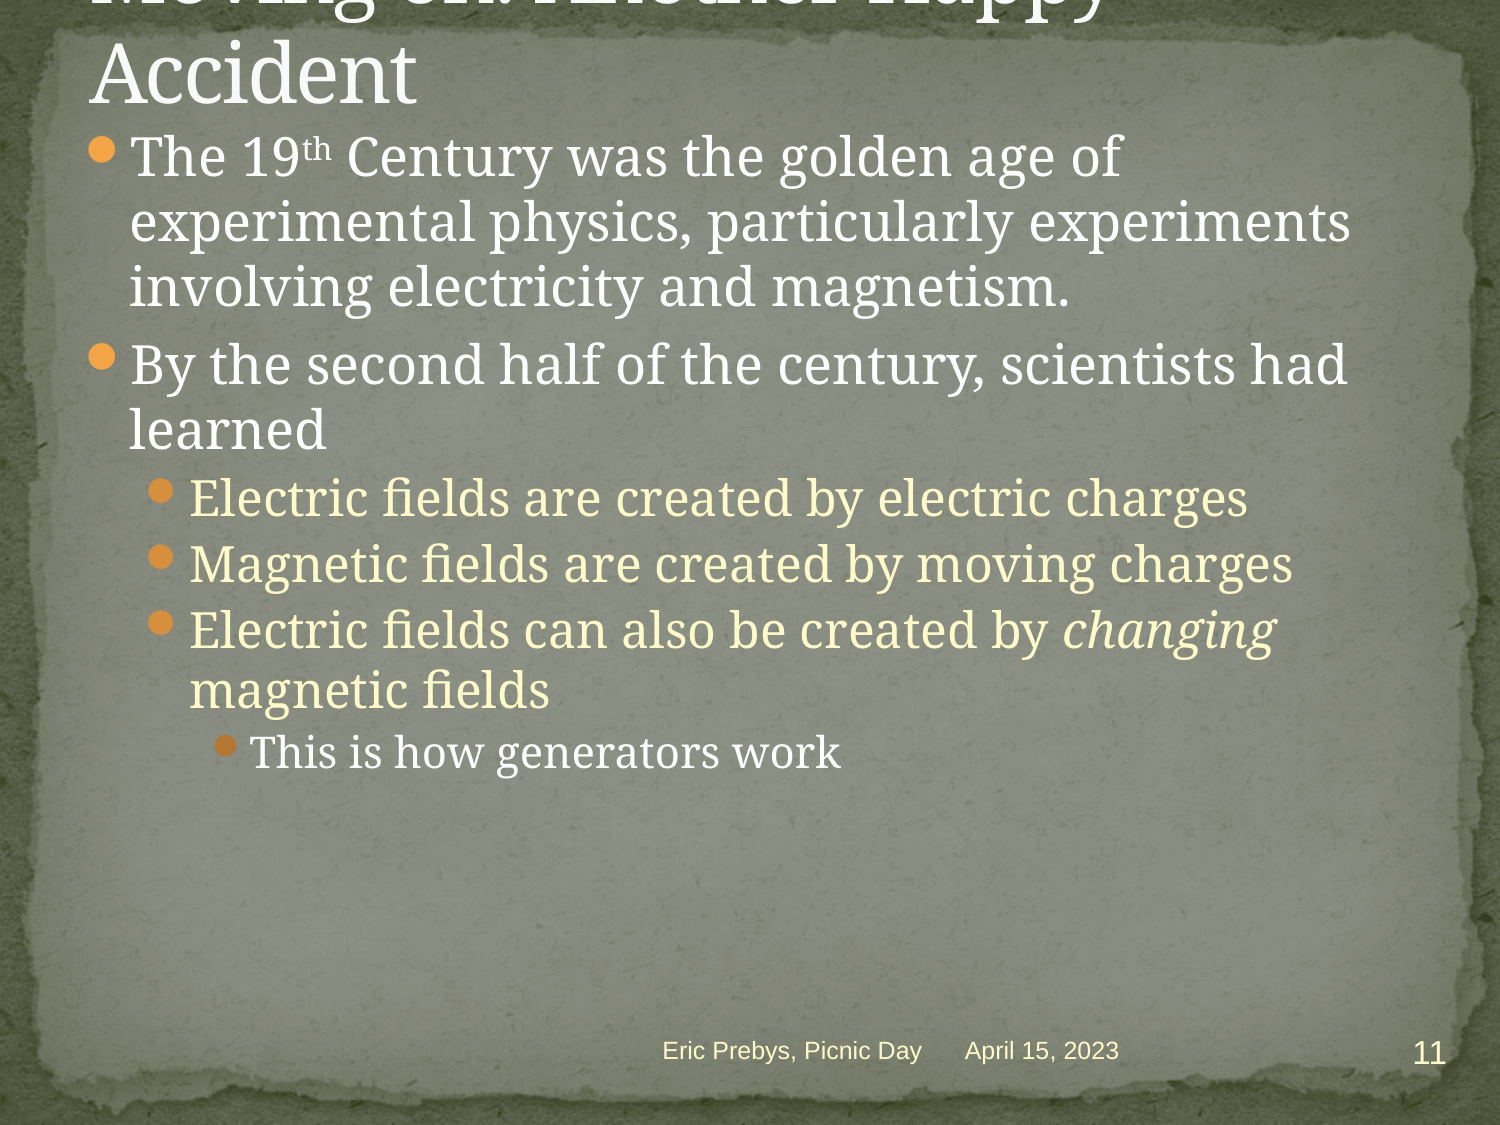

# Moving on: Another Happy Accident
The 19th Century was the golden age of experimental physics, particularly experiments involving electricity and magnetism.
By the second half of the century, scientists had learned
Electric fields are created by electric charges
Magnetic fields are created by moving charges
Electric fields can also be created by changing magnetic fields
This is how generators work
11
Eric Prebys, Picnic Day
April 15, 2023